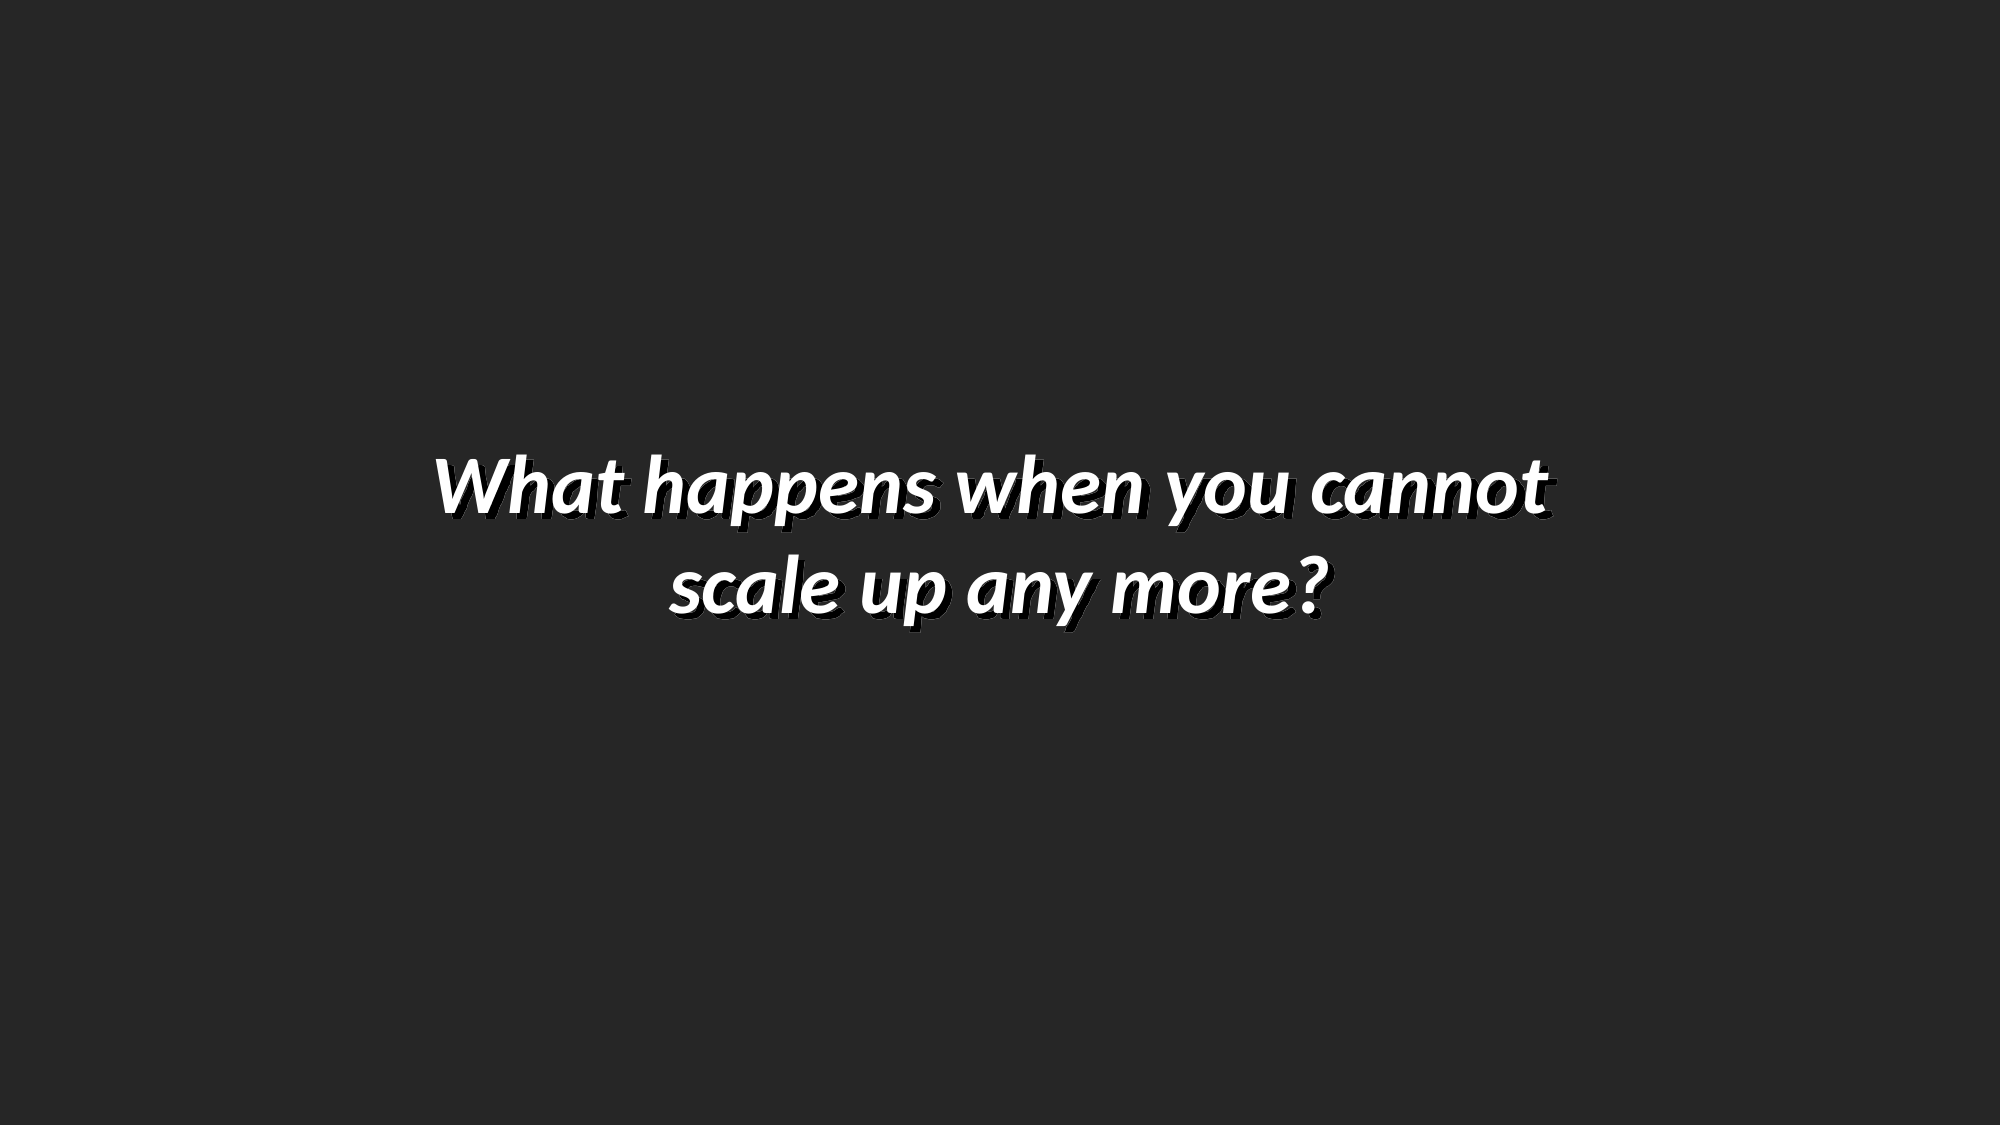

What happens when you cannot
scale up any more?